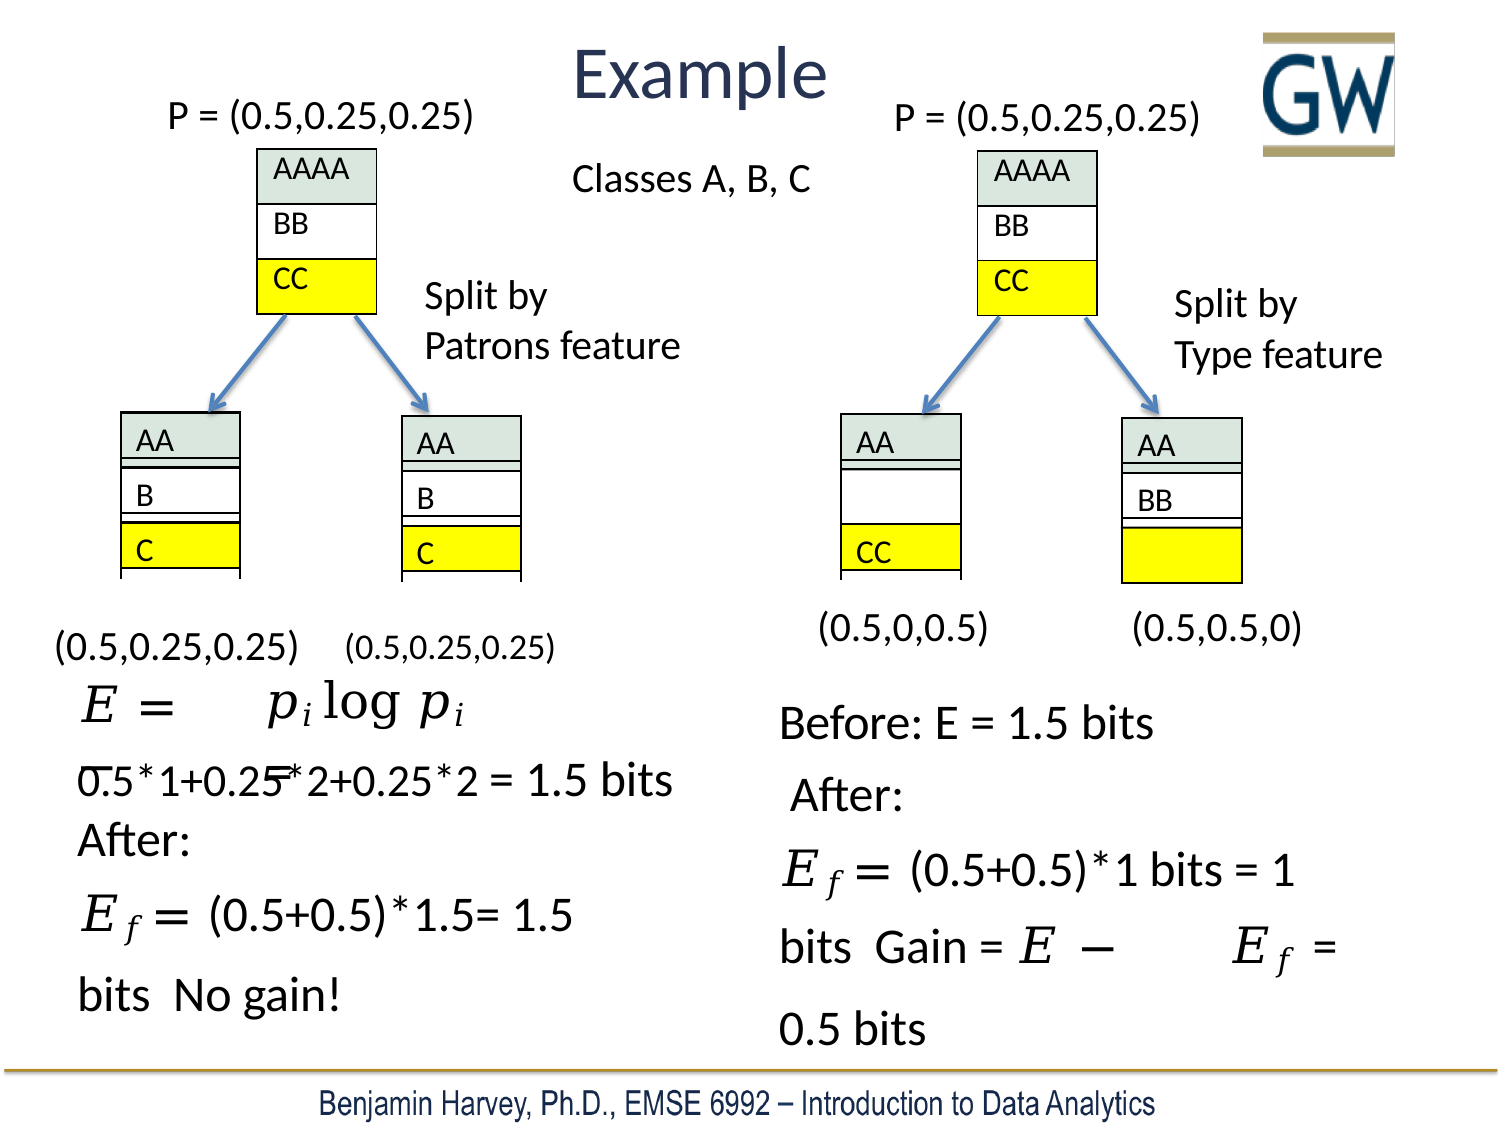

# Example
P = (0.5,0.25,0.25)
P = (0.5,0.25,0.25)
| AAAA |
| --- |
| BB |
| CC |
Classes A, B, C
| AAAA |
| --- |
| BB |
| CC |
Split by  Patrons feature
Split by
Type feature

AA

AA

AA

AA
B

B
BB
C
CC
C

(0.5,0.25,0.25)	(0.5,0.25,0.25)
(0.5,0,0.5)	(0.5,0.5,0)
Before: E = 1.5 bits  After:
𝐸𝑓 = (0.5+0.5)*1 bits = 1 bits  Gain = 𝐸	−	𝐸𝑓 = 0.5 bits
𝑝𝑖 log 𝑝𝑖 =
𝐸 = −
0.5*1+0.25*2+0.25*2 = 1.5 bits
After:
𝐸𝑓 = (0.5+0.5)*1.5= 1.5 bits  No gain!